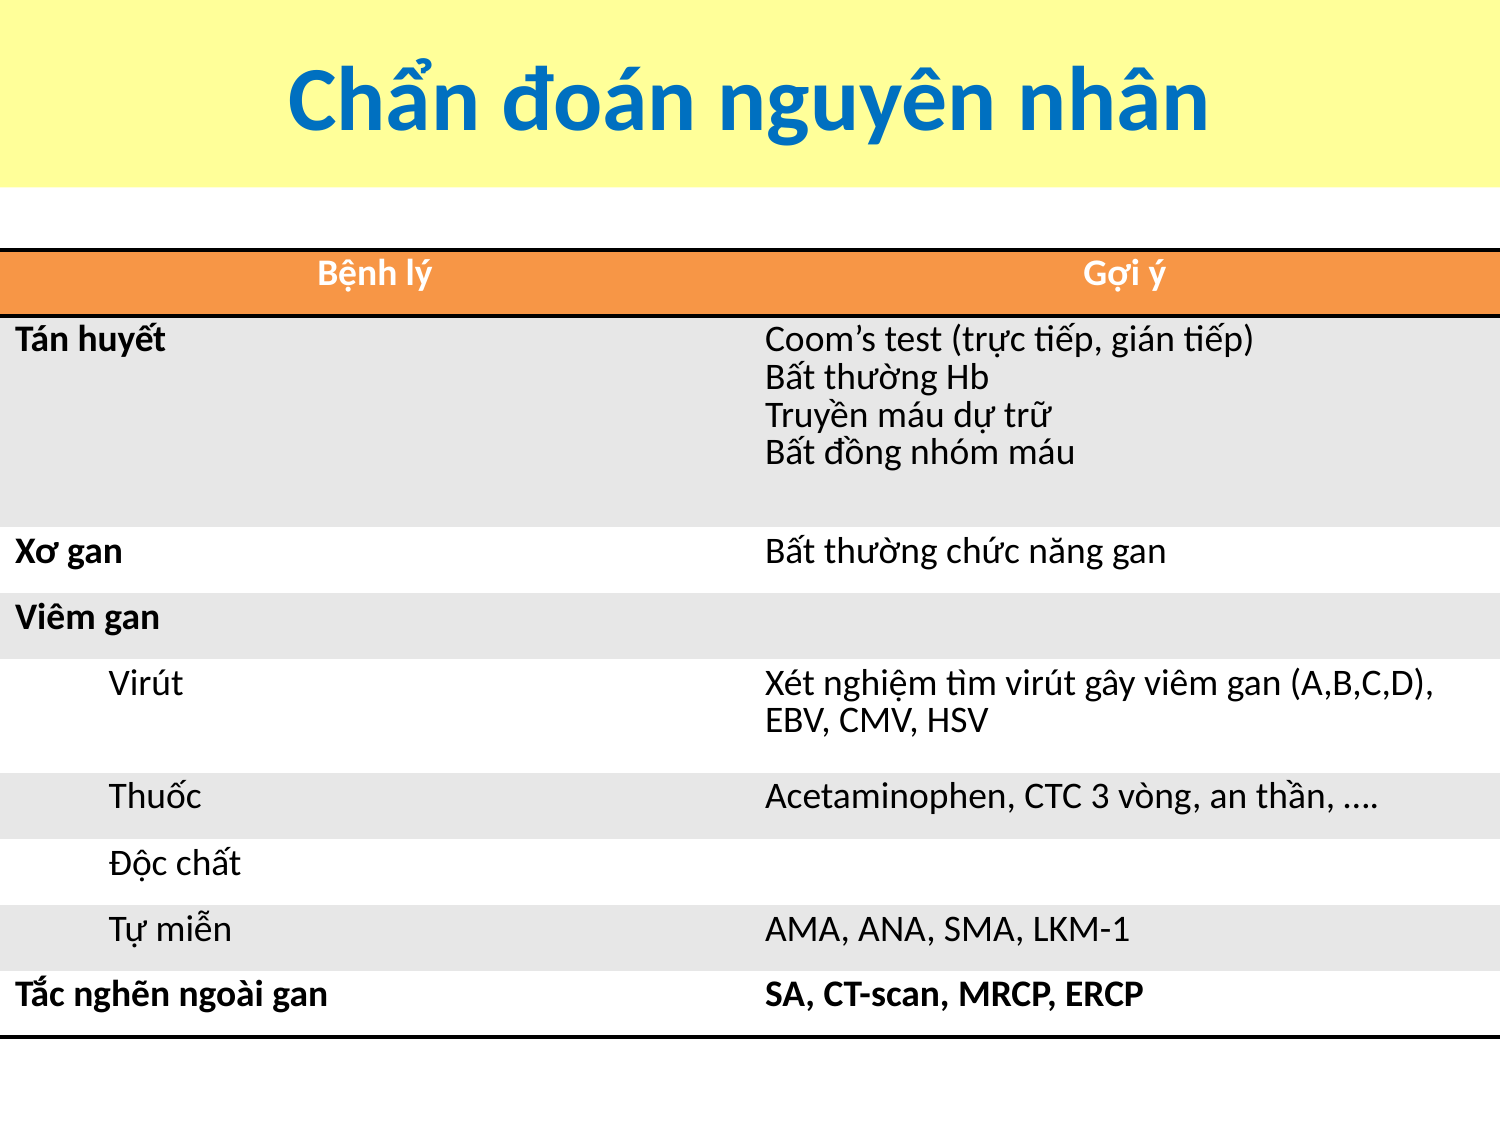

# Chẩn đoán nguyên nhân
| Bệnh lý | Gợi ý |
| --- | --- |
| Tán huyết | Coom’s test (trực tiếp, gián tiếp) Bất thường Hb Truyền máu dự trữ Bất đồng nhóm máu |
| Xơ gan | Bất thường chức năng gan |
| Viêm gan |  |
| Virút | Xét nghiệm tìm virút gây viêm gan (A,B,C,D), EBV, CMV, HSV |
| Thuốc | Acetaminophen, CTC 3 vòng, an thần, …. |
| Độc chất |  |
| Tự miễn | AMA, ANA, SMA, LKM-1 |
| Tắc nghẽn ngoài gan | SA, CT-scan, MRCP, ERCP |